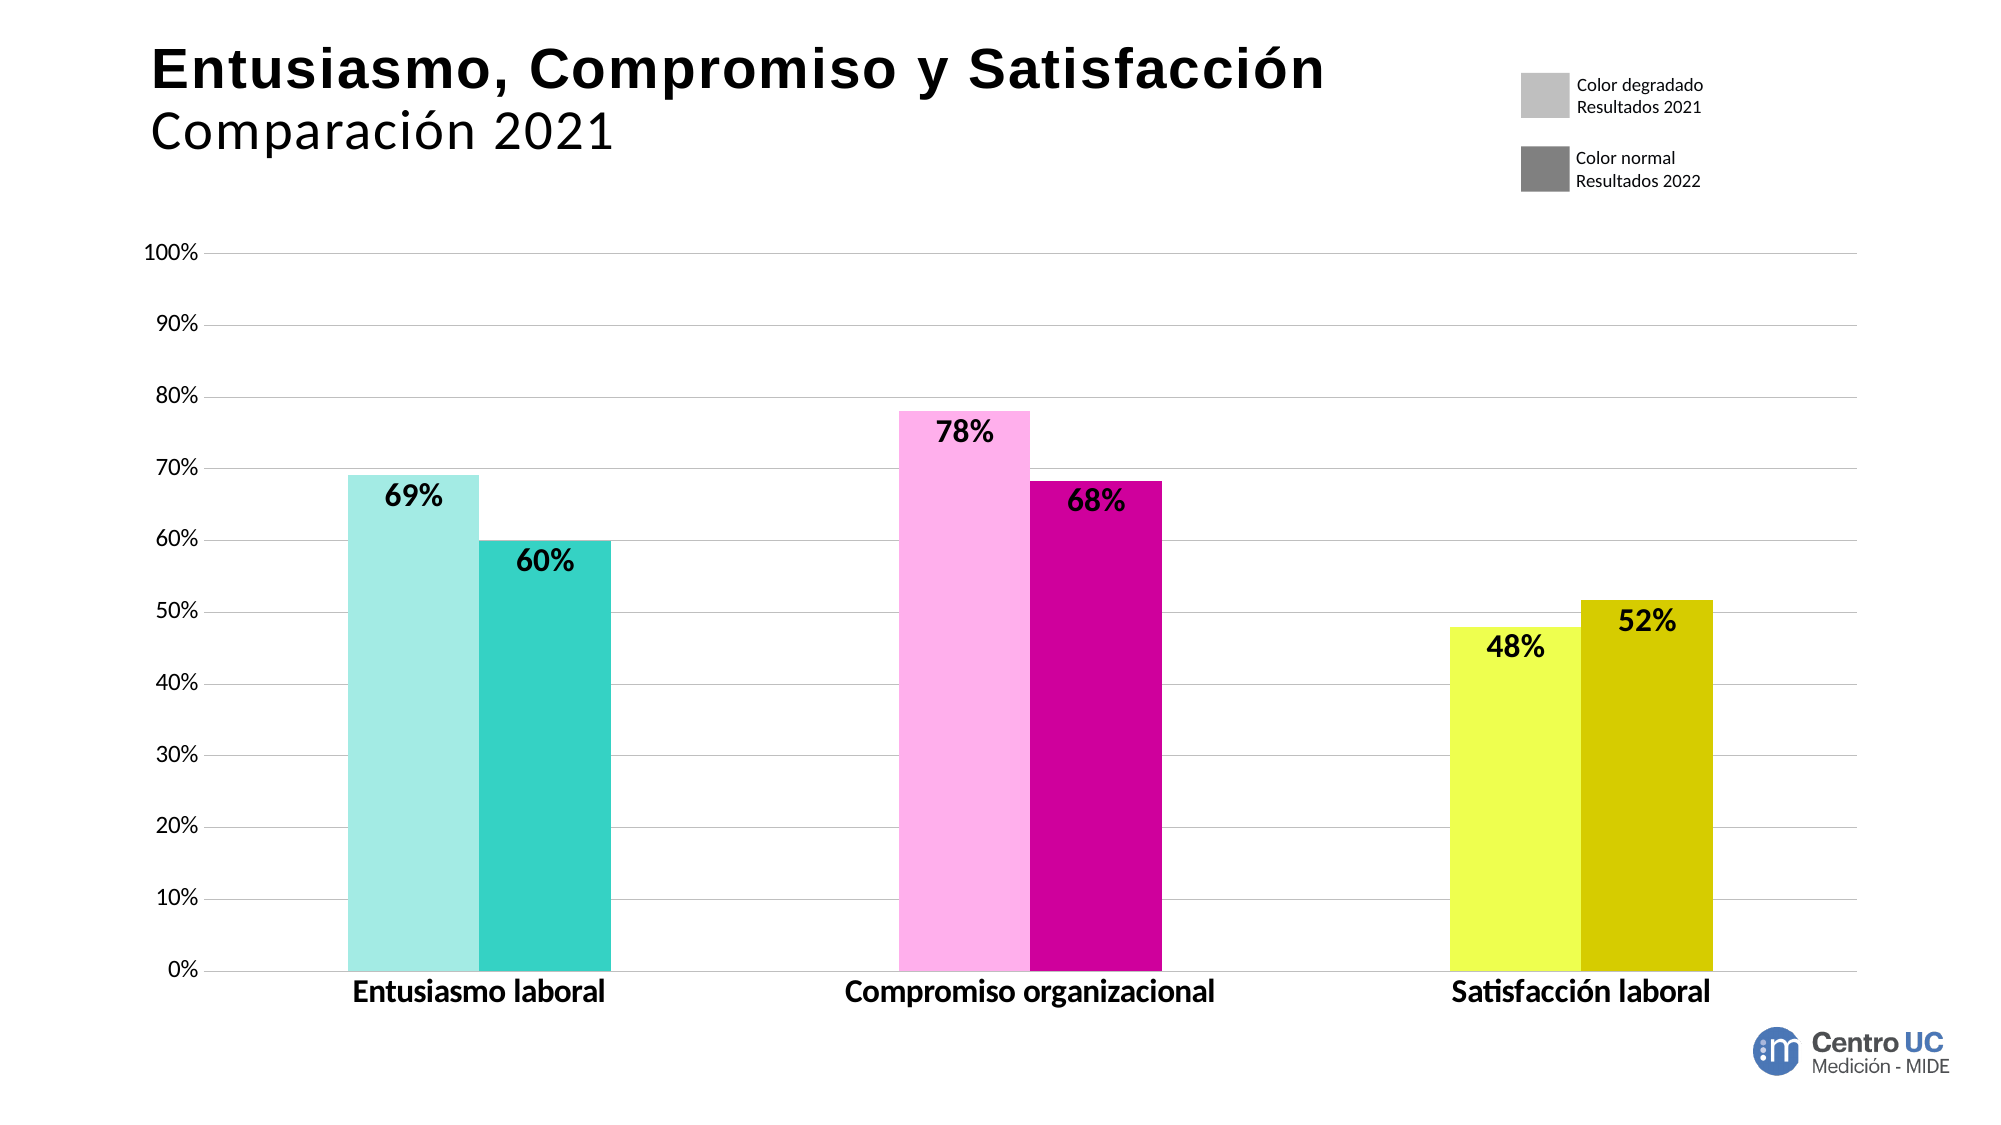

# Entusiasmo, Compromiso y Satisfacción Comparación 2021
Color degradado
Resultados 2021

Color normal
Resultados 2022

### Chart

| Category | 2021 | 2022 |
|---|---|---|
| Entusiasmo laboral | 0.6910569105691057 | 0.6 |
| Compromiso organizacional | 0.7804878048780488 | 0.6833333333333333 |
| Satisfacción laboral | 0.4796747967479675 | 0.5166666666666667 |